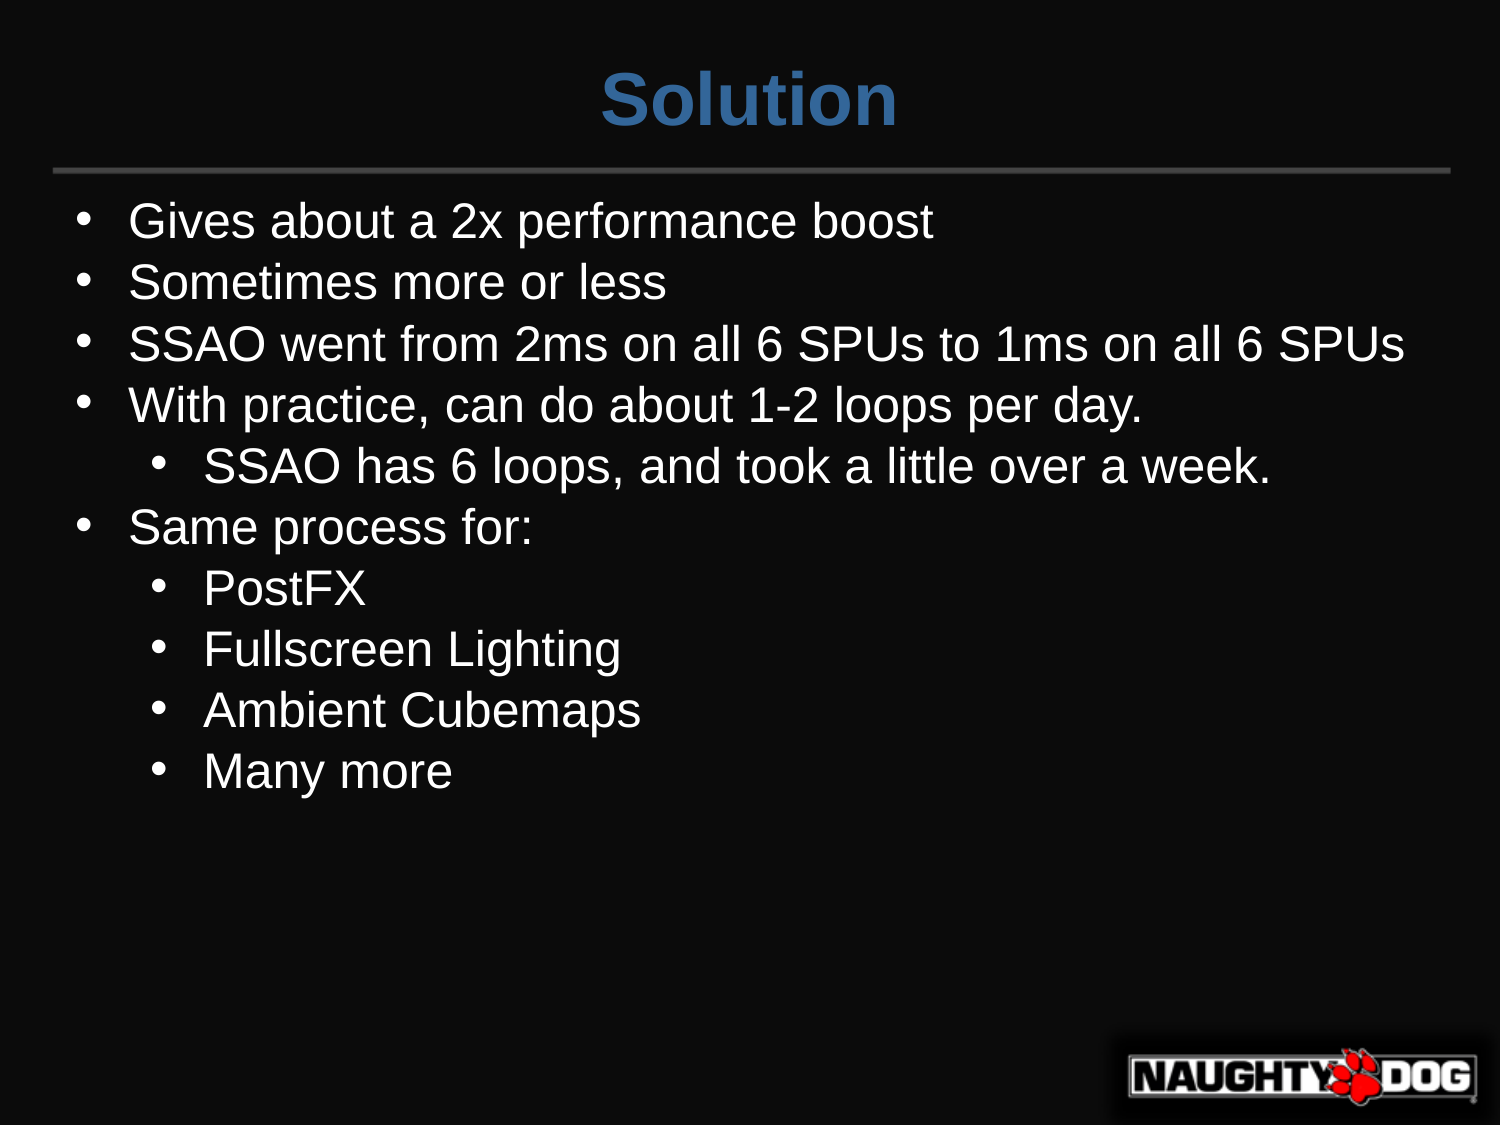

Solution
Gives about a 2x performance boost
Sometimes more or less
SSAO went from 2ms on all 6 SPUs to 1ms on all 6 SPUs
With practice, can do about 1-2 loops per day.
SSAO has 6 loops, and took a little over a week.
Same process for:
PostFX
Fullscreen Lighting
Ambient Cubemaps
Many more